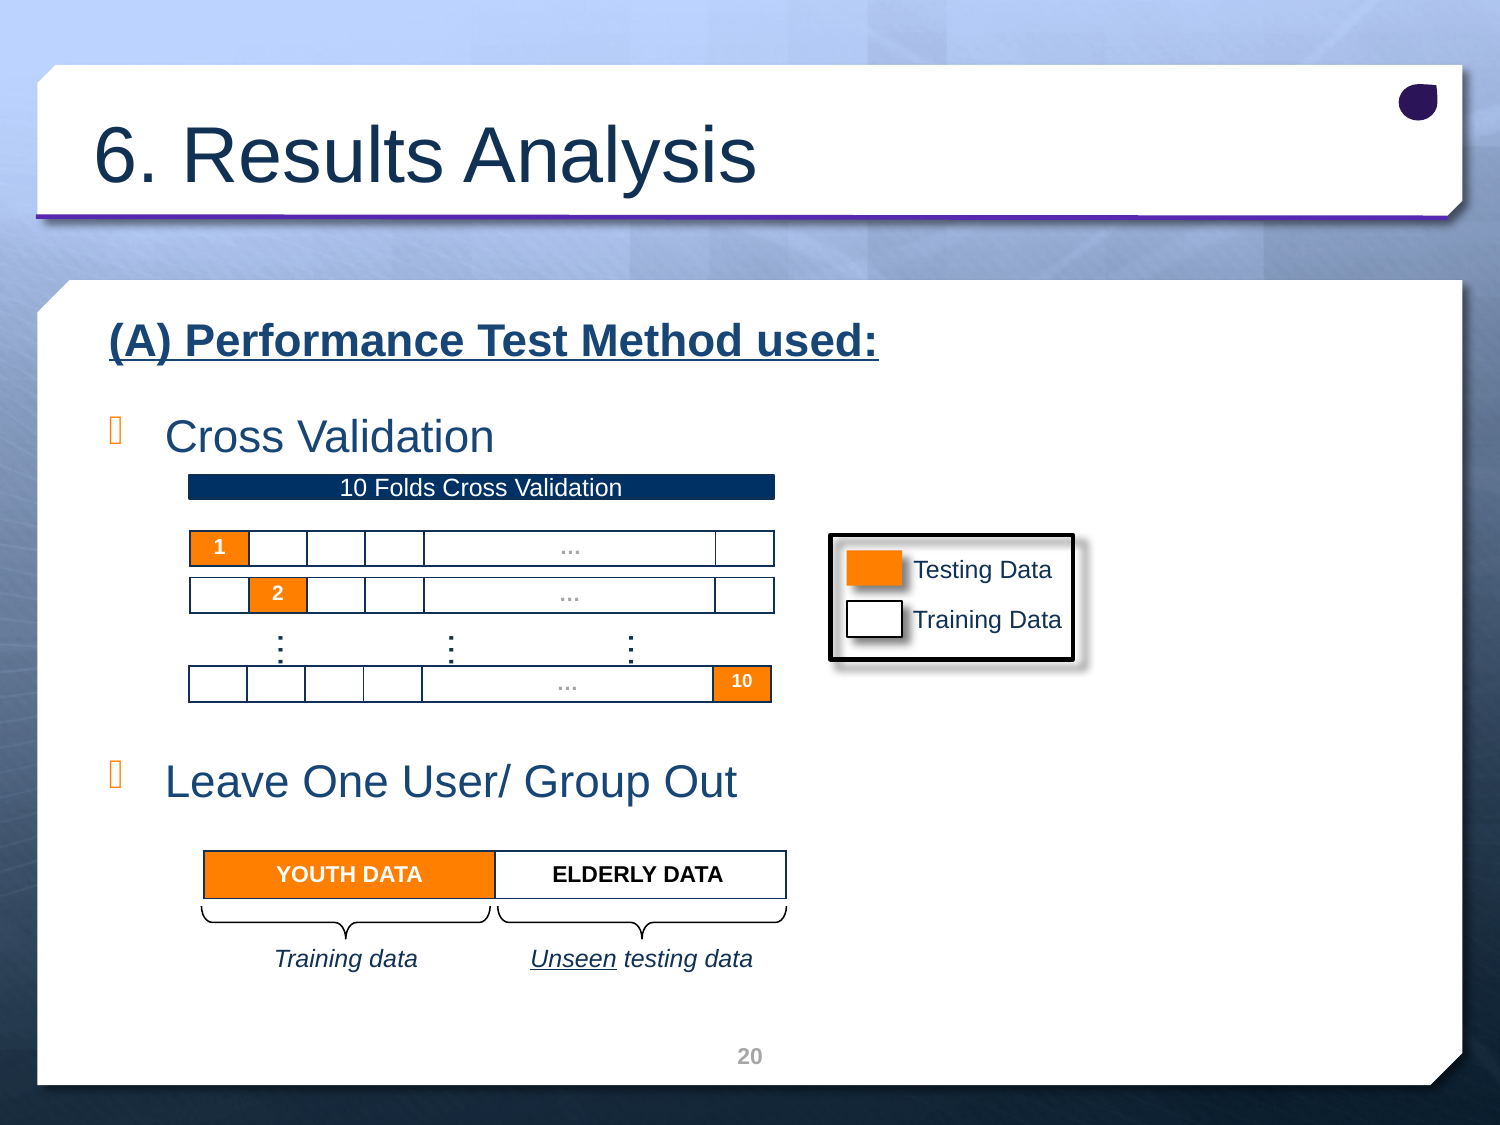

# 6. Results Analysis
(A) Performance Test Method used:
Cross Validation

Leave One User/ Group Out

10 Folds Cross Validation
| 1 |  |  |  | …… |  |
| --- | --- | --- | --- | --- | --- |

Testing Data

Training Data

|  | 2 |  |  | … |  |
| --- | --- | --- | --- | --- | --- |
…
…
…
|  | 2 | 3 |  | … | 10 |
| --- | --- | --- | --- | --- | --- |

| YOUTH DATA | ELDERLY DATA |
| --- | --- |
Unseen testing data
Training data
20